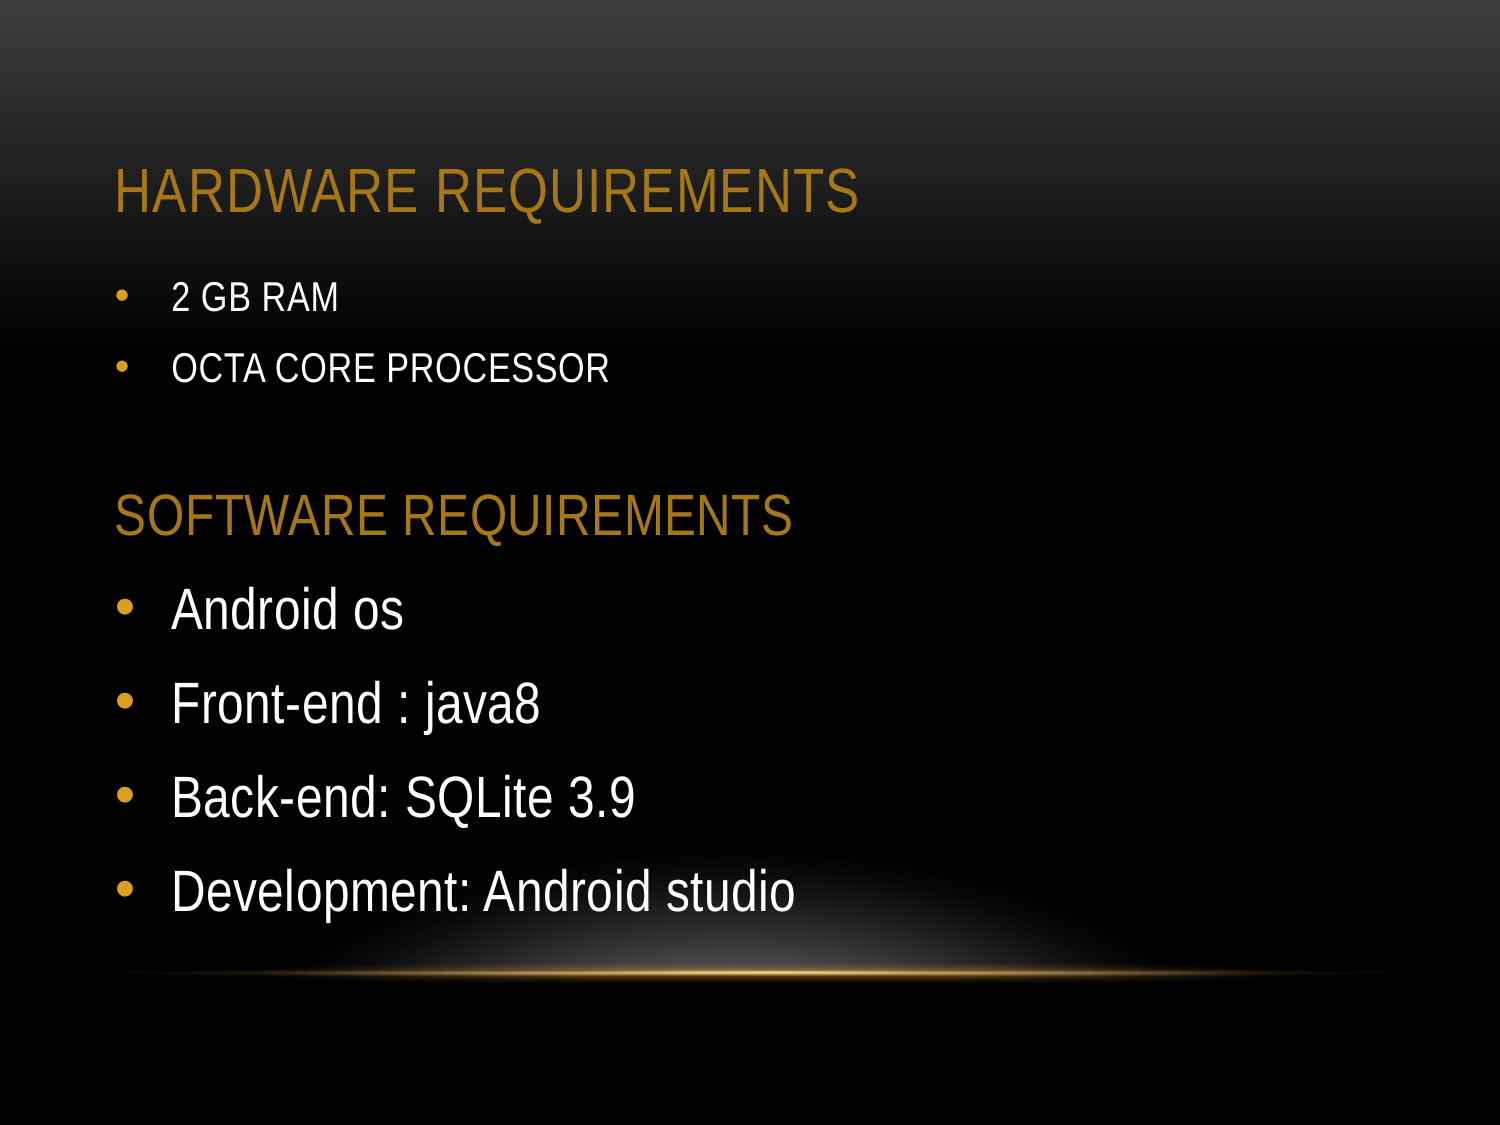

# HARDWARE REQUIREMENTS
2 GB RAM
OCTA CORE PROCESSOR

SOFTWARE REQUIREMENTS
Android os
Front-end : java8
Back-end: SQLite 3.9
Development: Android studio